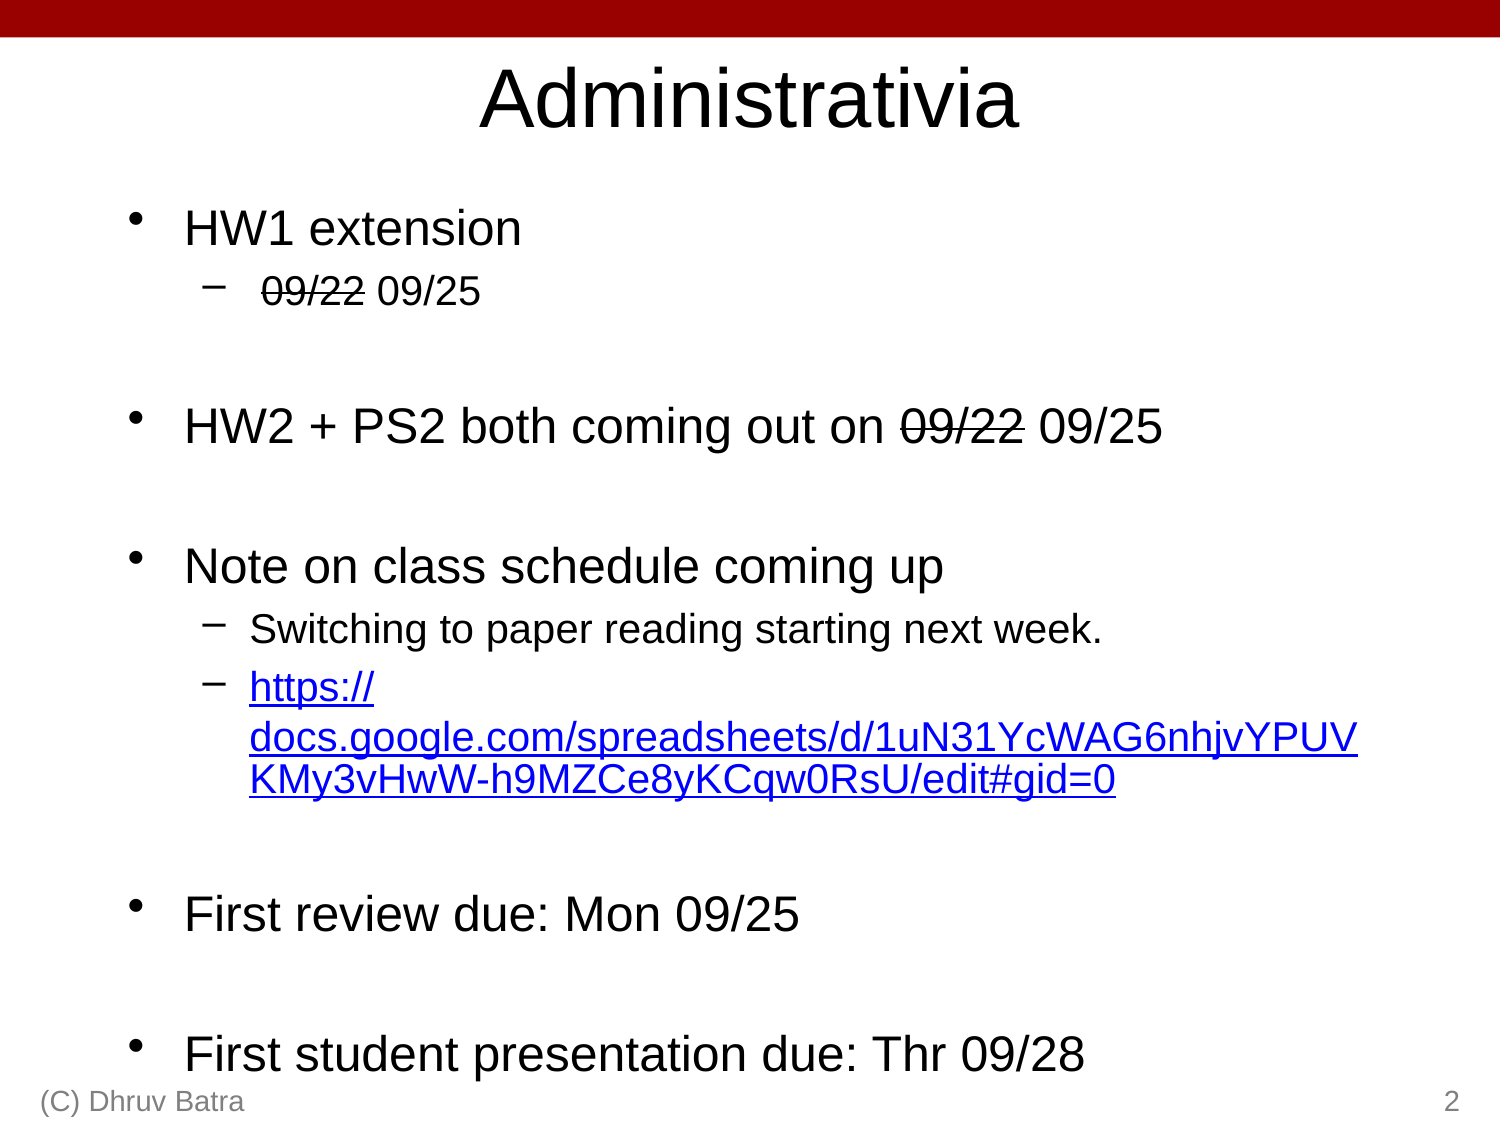

# Administrativia
HW1 extension
 09/22 09/25

HW2 + PS2 both coming out on 09/22 09/25

Note on class schedule coming up
Switching to paper reading starting next week.
https://docs.google.com/spreadsheets/d/1uN31YcWAG6nhjvYPUVKMy3vHwW-h9MZCe8yKCqw0RsU/edit#gid=0

First review due: Mon 09/25

First student presentation due: Thr 09/28

(C) Dhruv Batra
2